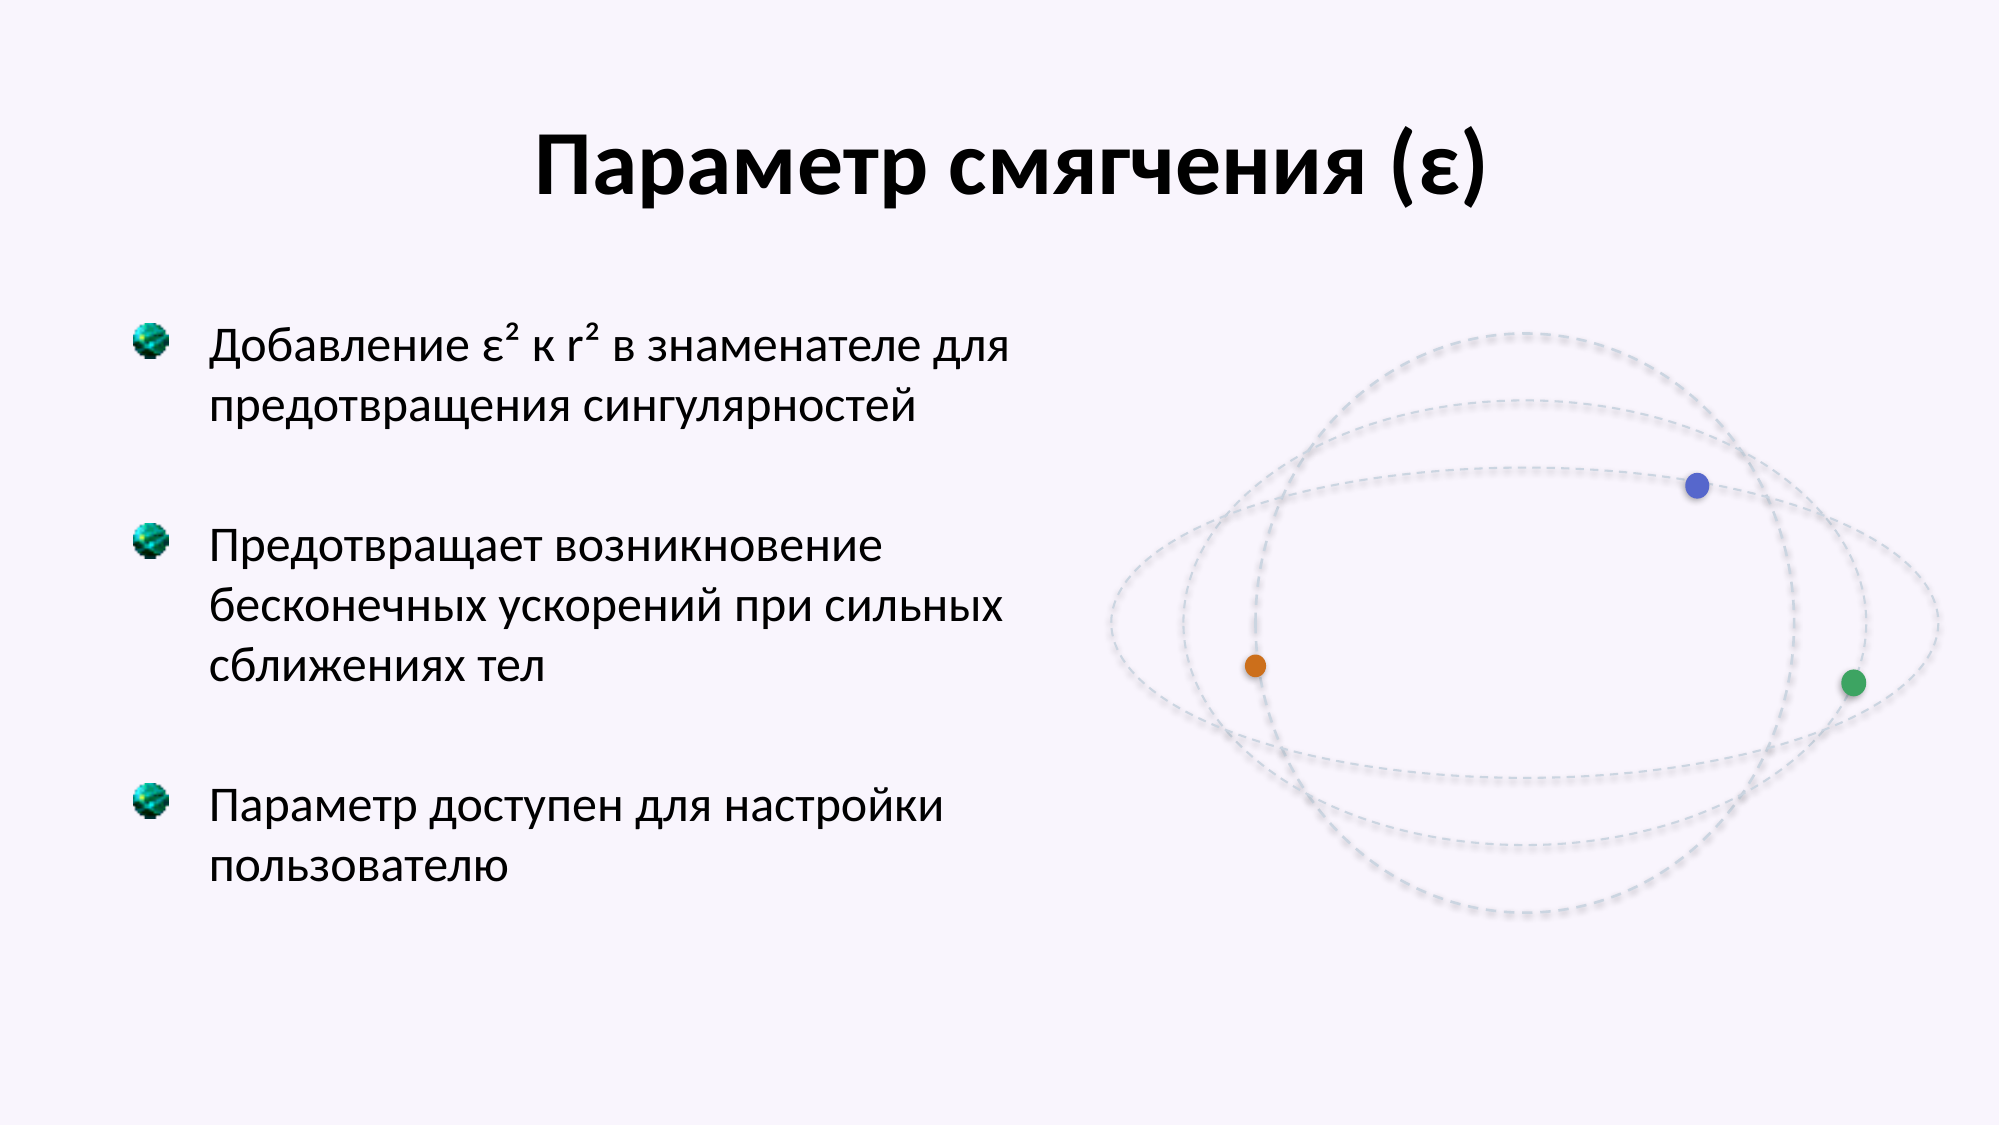

Параметр смягчения (ε)
Добавление ε² к r² в знаменателе для предотвращения сингулярностей

Предотвращает возникновение бесконечных ускорений при сильных сближениях тел

Параметр доступен для настройки пользователю